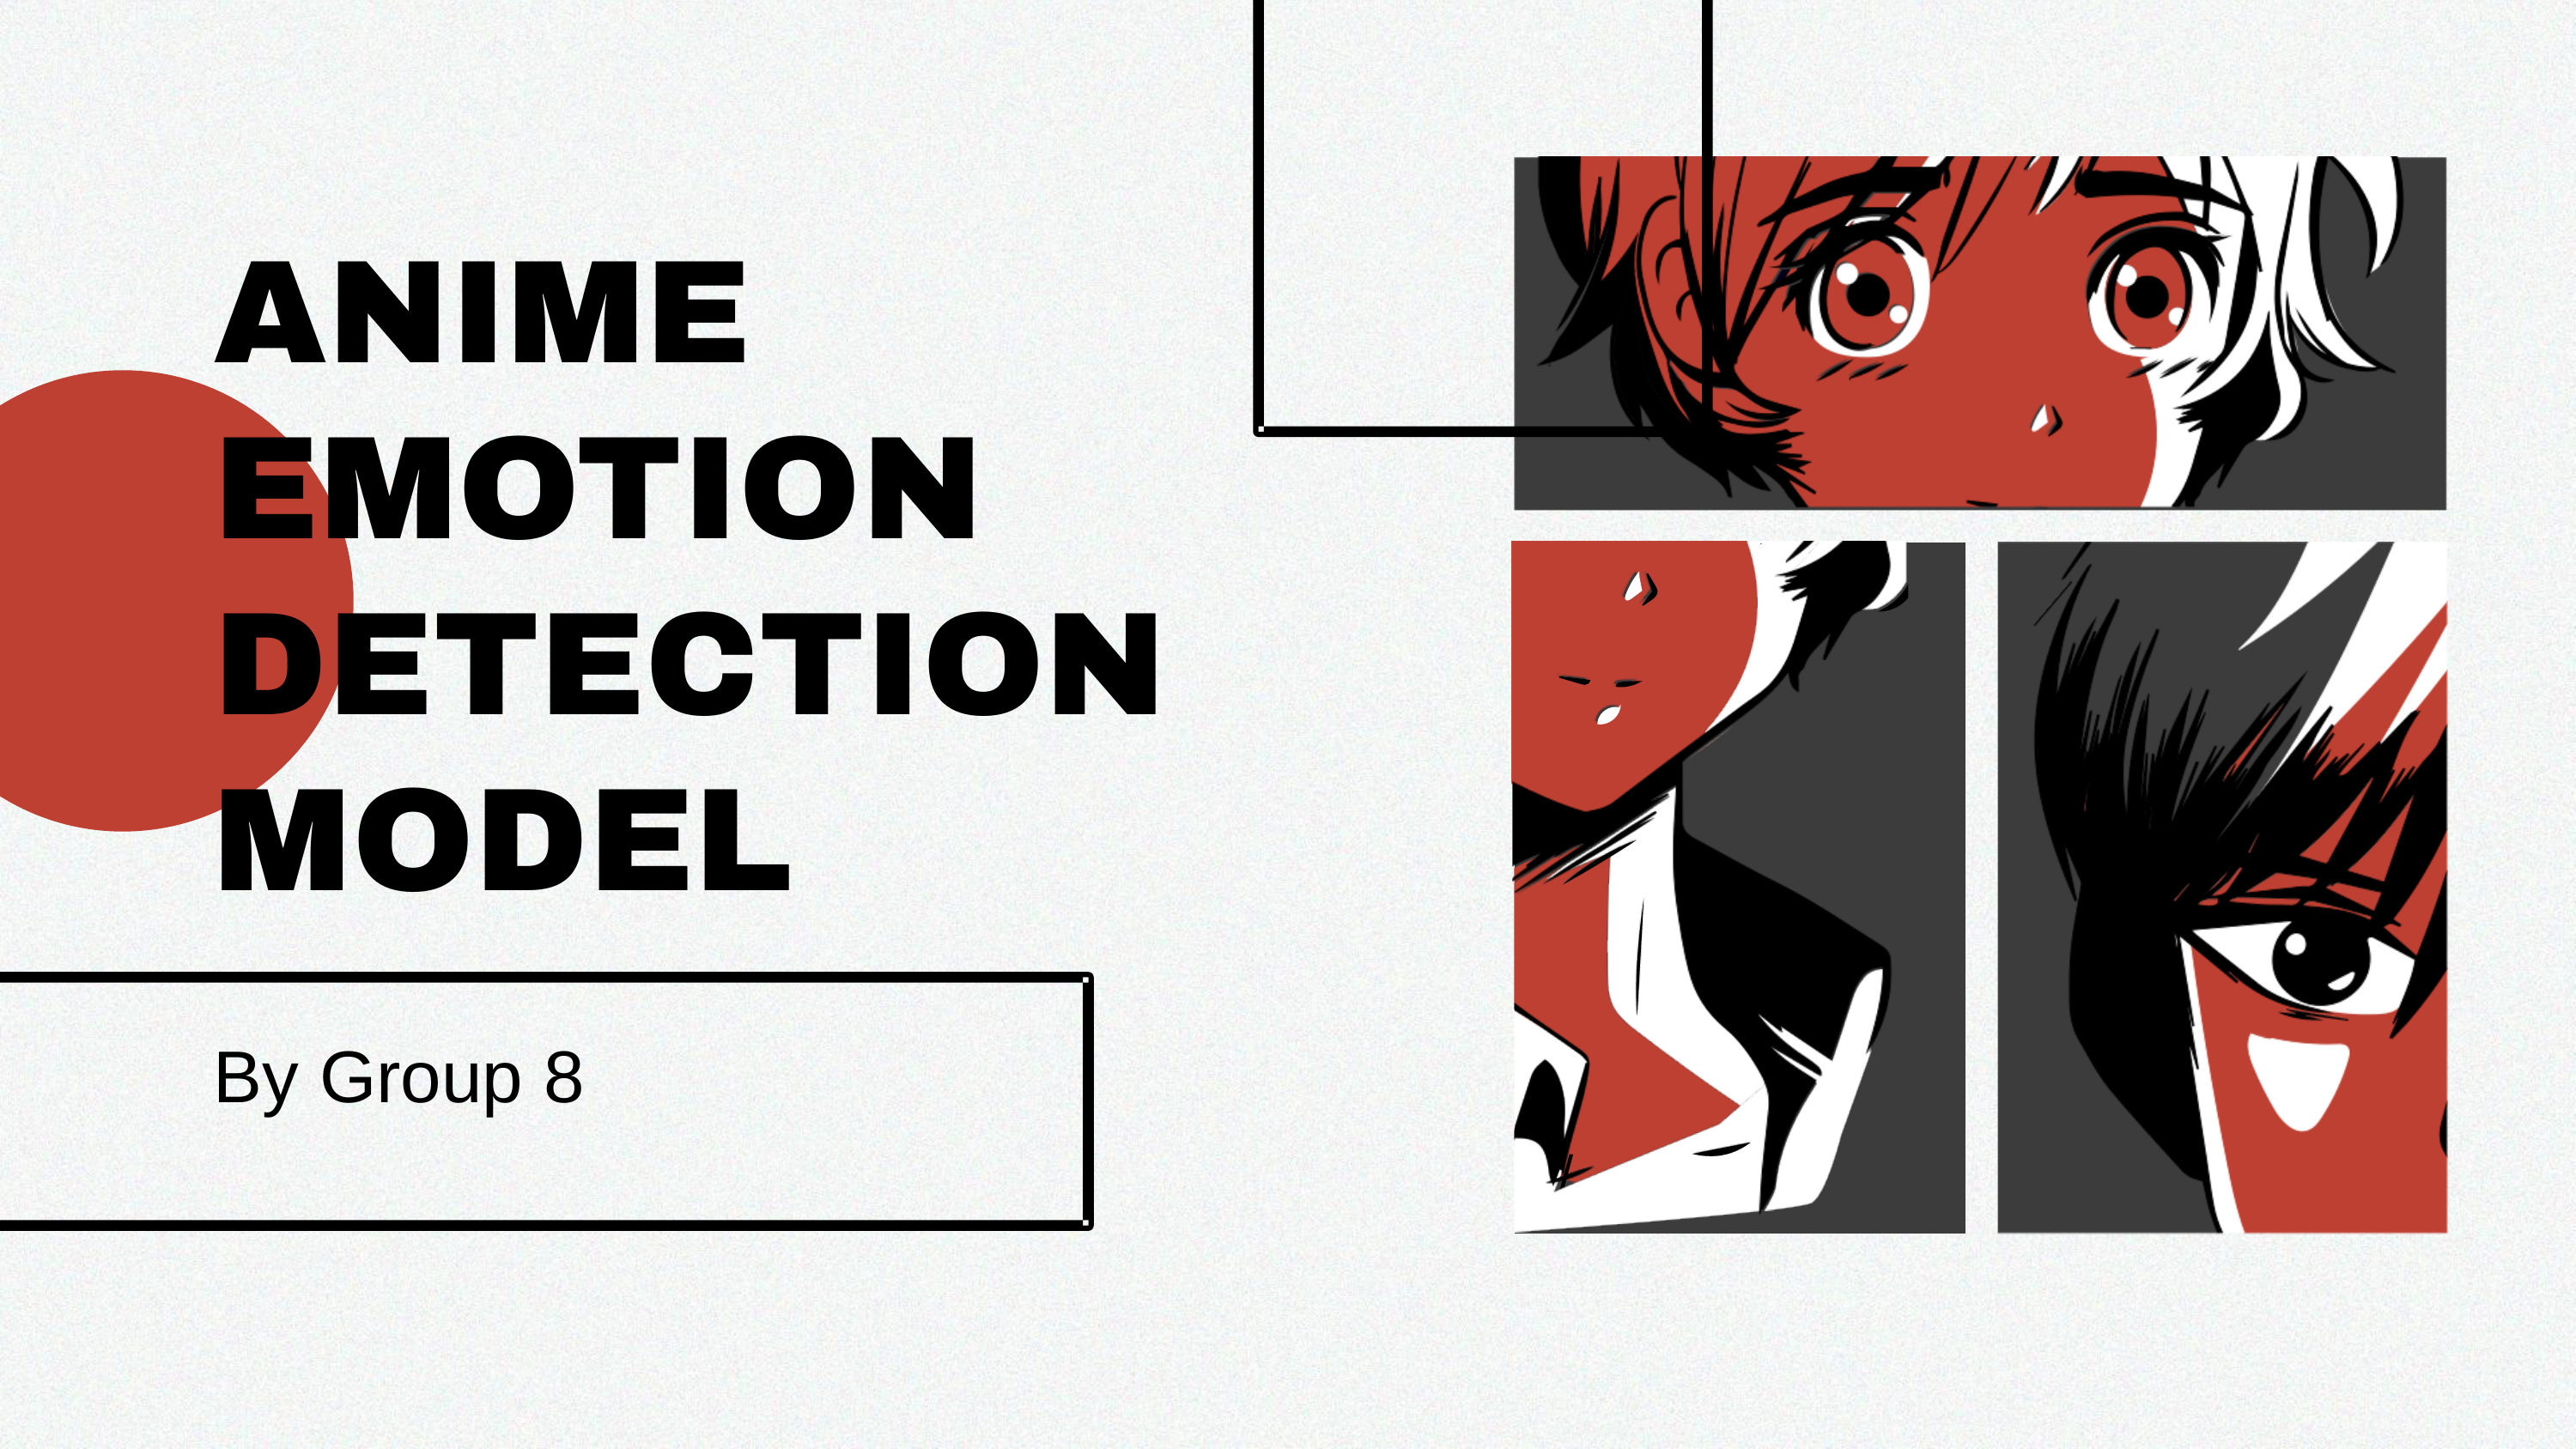

ANIME
EMOTION
DETECTION
MODEL

By Group 8

/